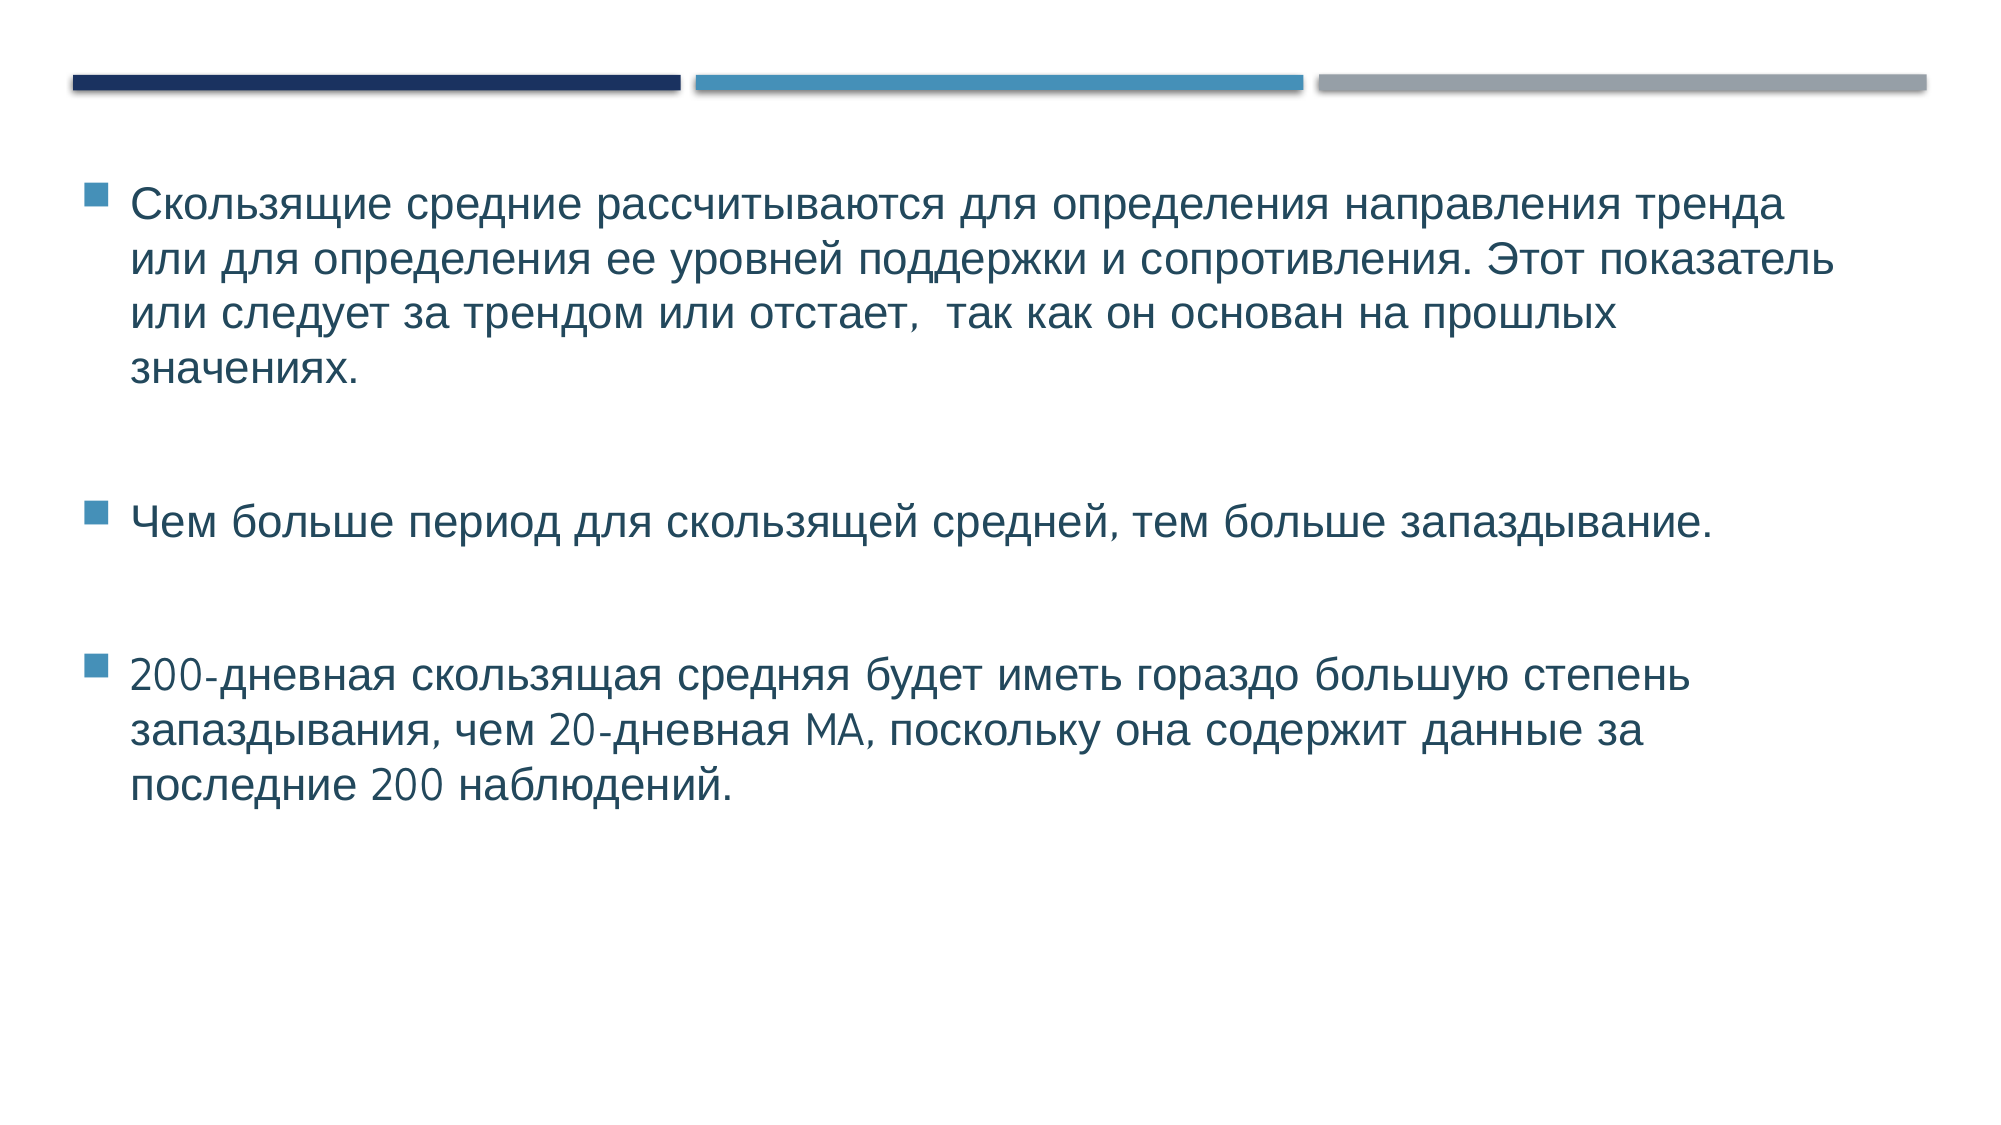

Скользящие средние рассчитываются для определения направления тренда или для определения ее уровней поддержки и сопротивления. Этот показатель или следует за трендом или отстает,  так как он основан на прошлых значениях.

Чем больше период для скользящей средней, тем больше запаздывание.

200-дневная скользящая средняя будет иметь гораздо большую степень запаздывания, чем 20-дневная MA, поскольку она содержит данные за последние 200 наблюдений.